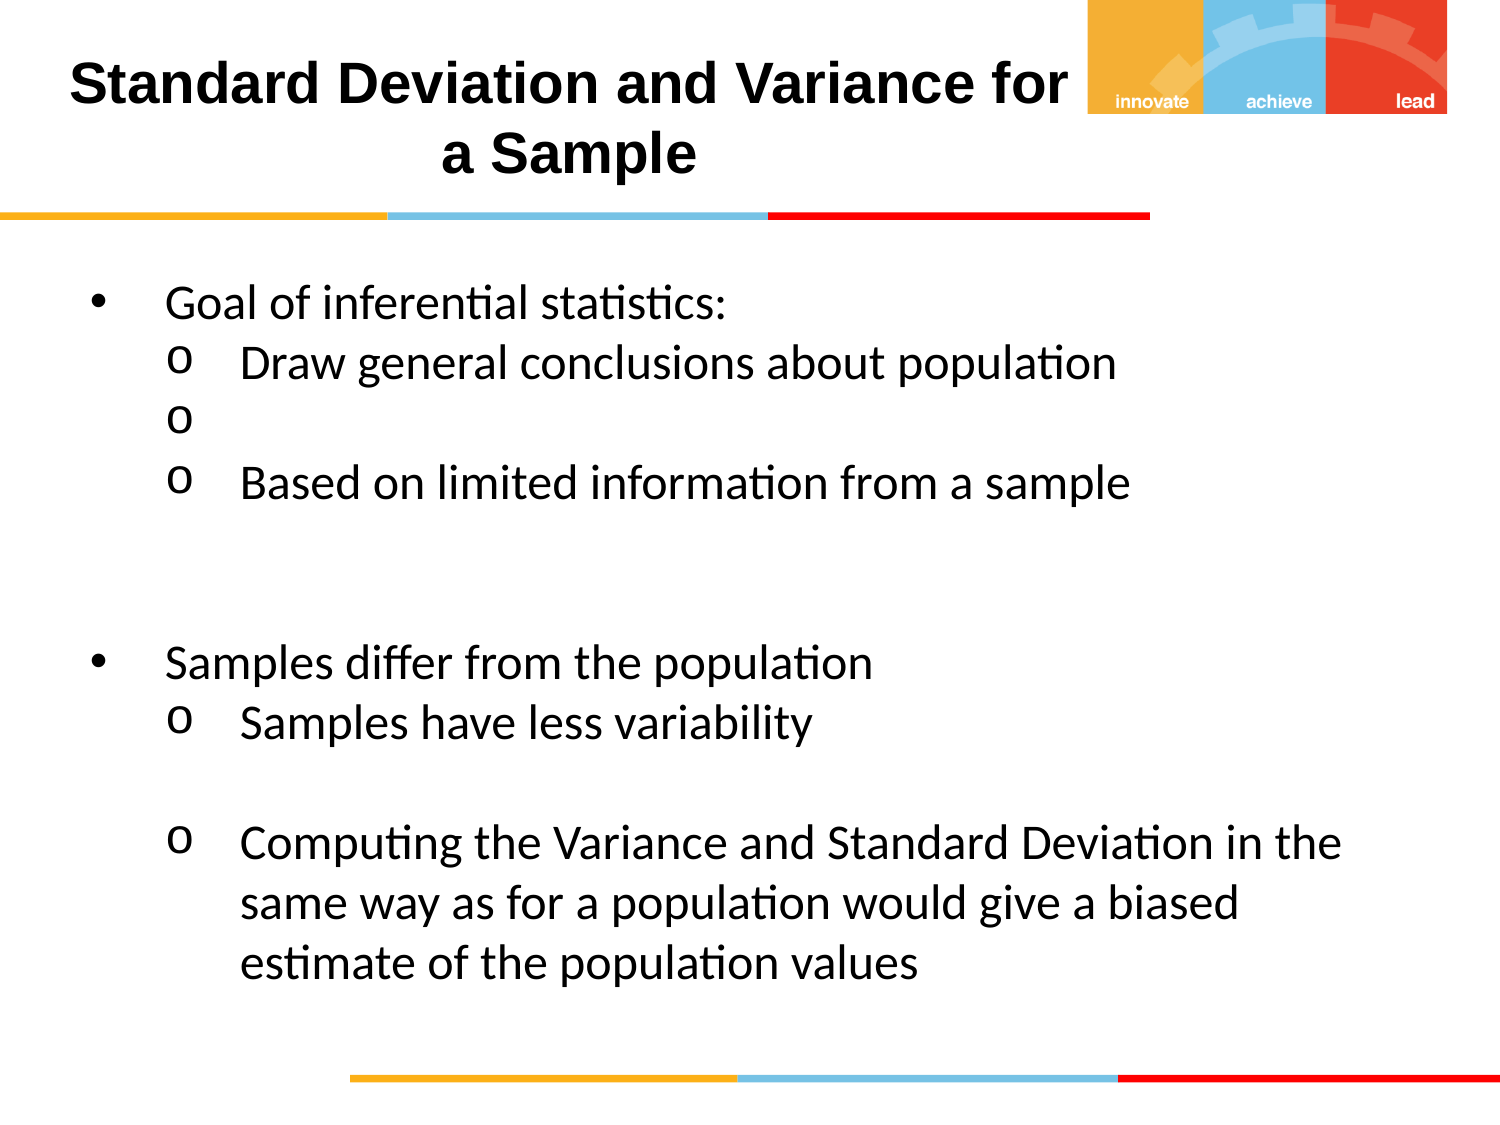

# Standard Deviation and Variance for a Sample
Goal of inferential statistics:
Draw general conclusions about population

Based on limited information from a sample

Samples differ from the population
Samples have less variability

Computing the Variance and Standard Deviation in the same way as for a population would give a biased estimate of the population values